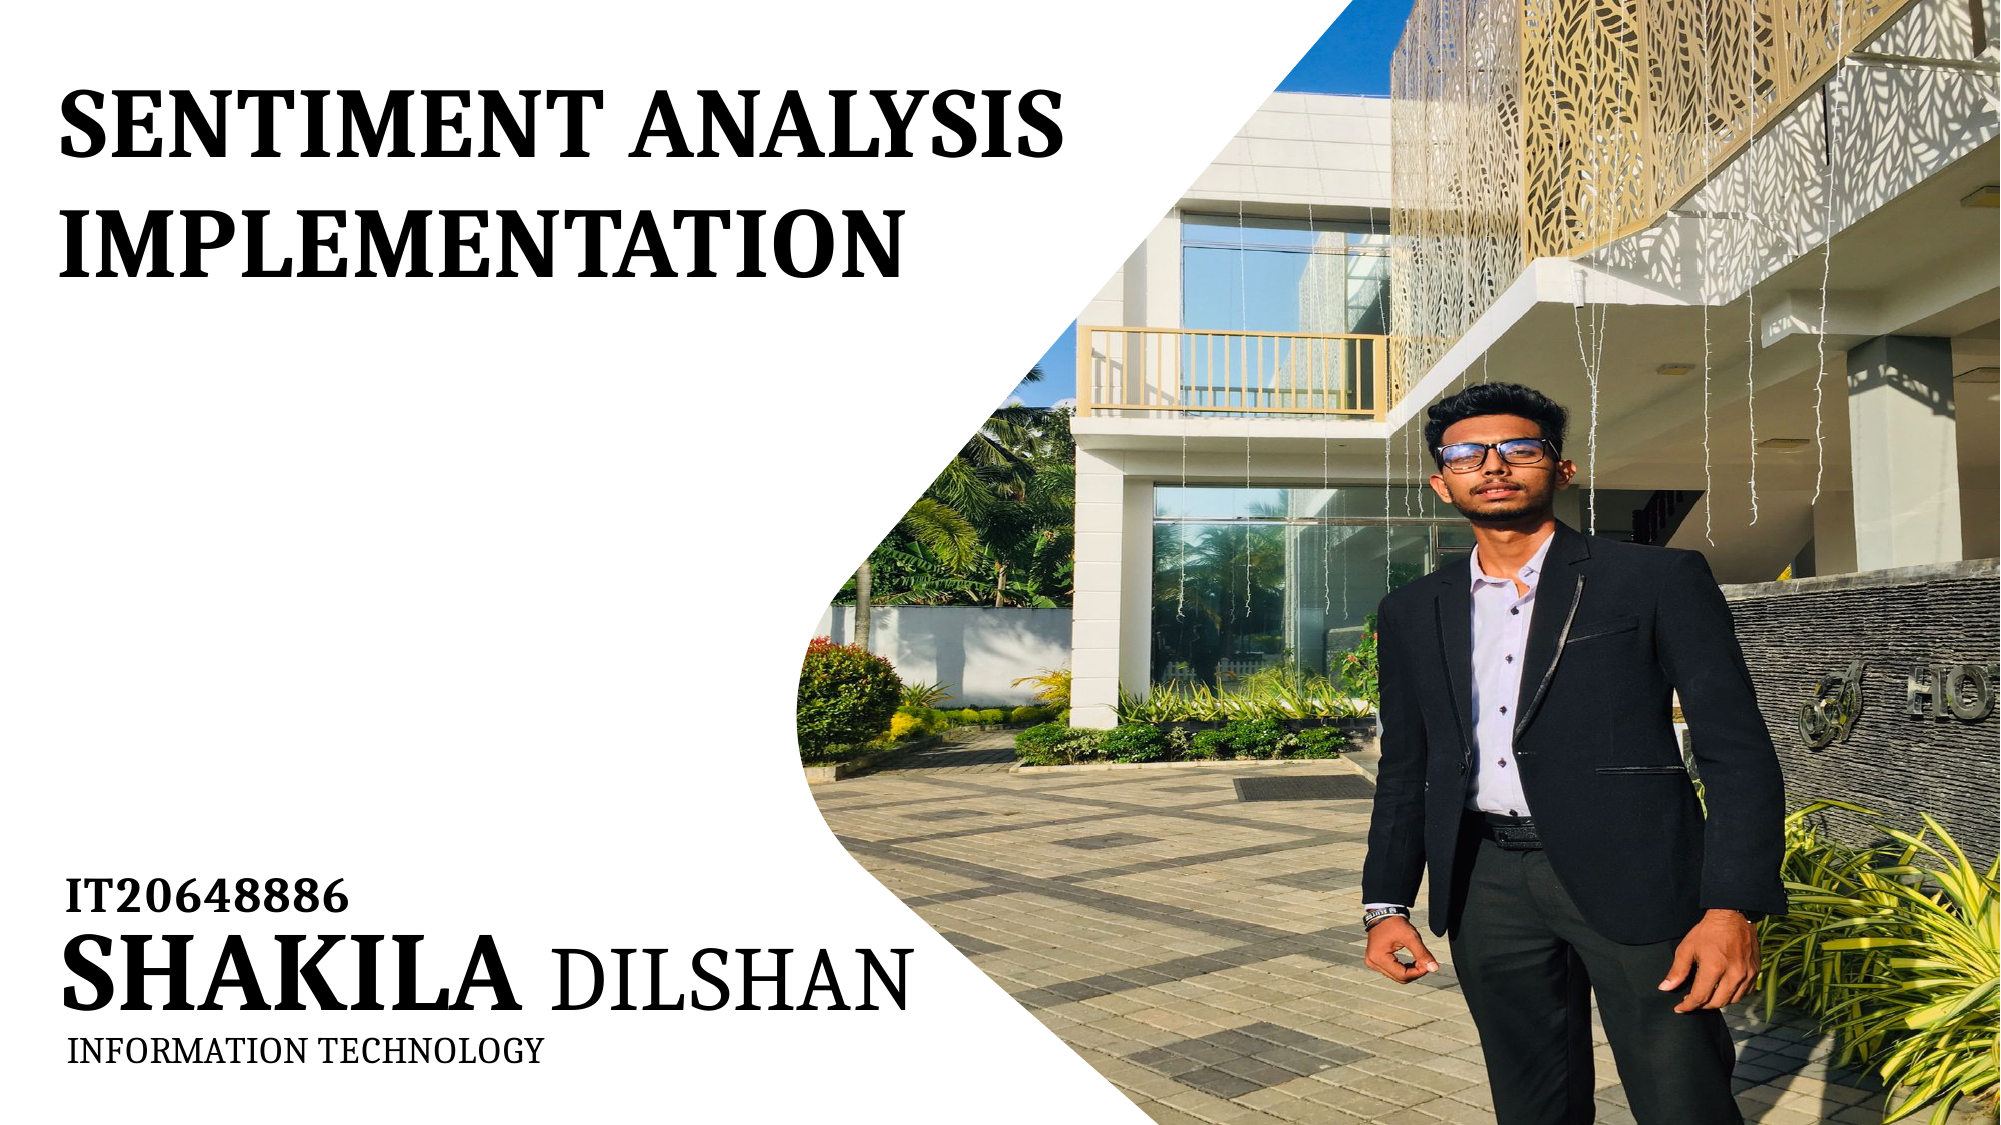

SENTIMENT ANALYSIS
IMPLEMENTATION
IT20648886
SHAKILA DILSHAN
INFORMATION TECHNOLOGY